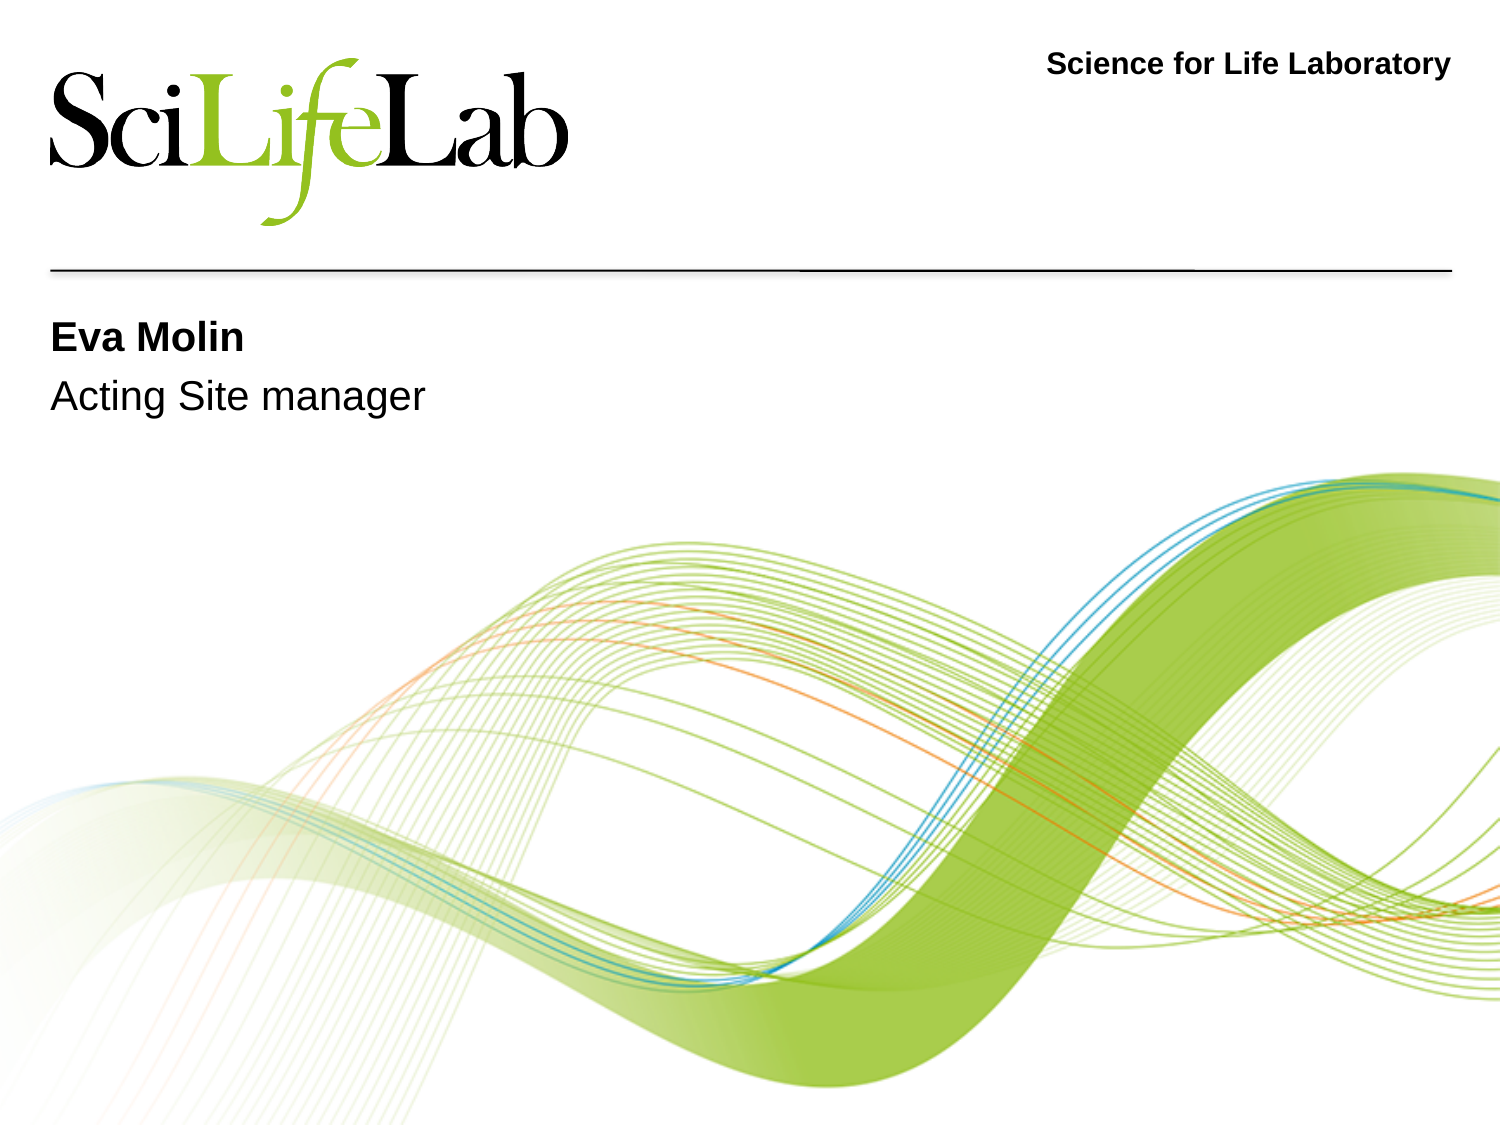

# Science for Life Laboratory
Eva Molin
Acting Site manager